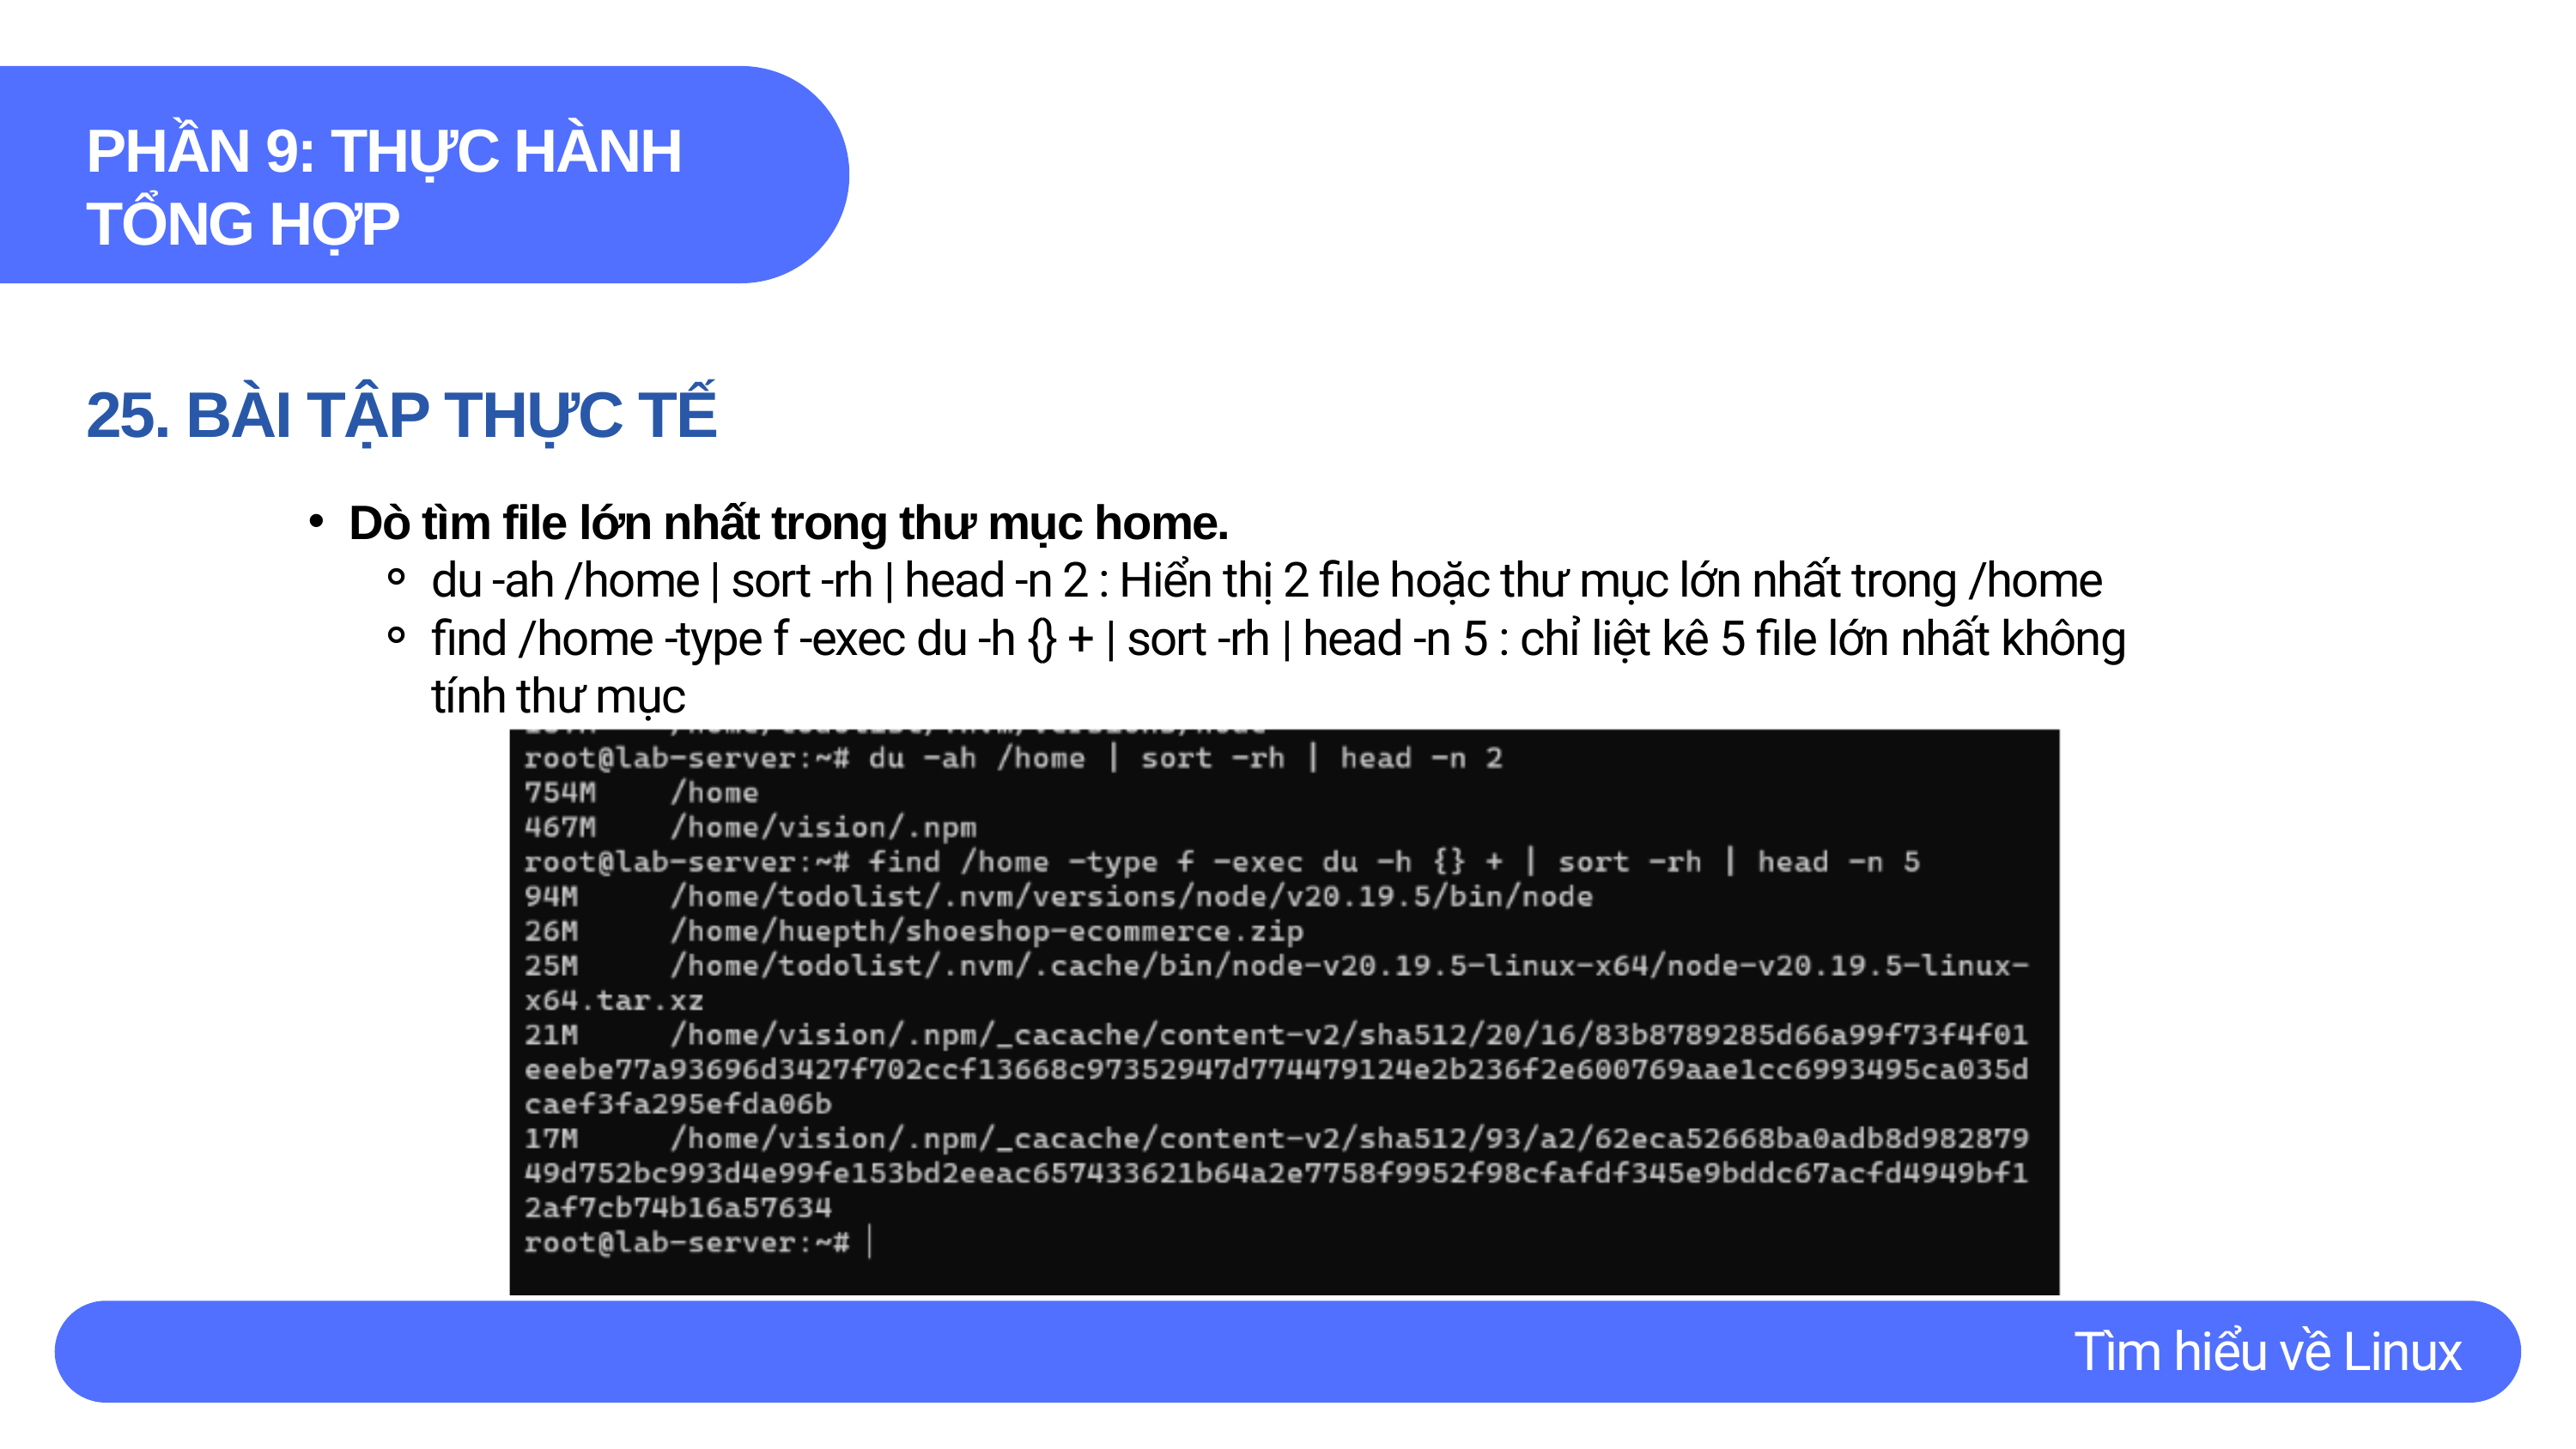

PHẦN 9: THỰC HÀNH TỔNG HỢP

25. BÀI TẬP THỰC TẾ
Dò tìm file lớn nhất trong thư mục home.
du -ah /home | sort -rh | head -n 2 : Hiển thị 2 file hoặc thư mục lớn nhất trong /home
find /home -type f -exec du -h {} + | sort -rh | head -n 5 : chỉ liệt kê 5 file lớn nhất không tính thư mục

Tìm hiểu về Linux